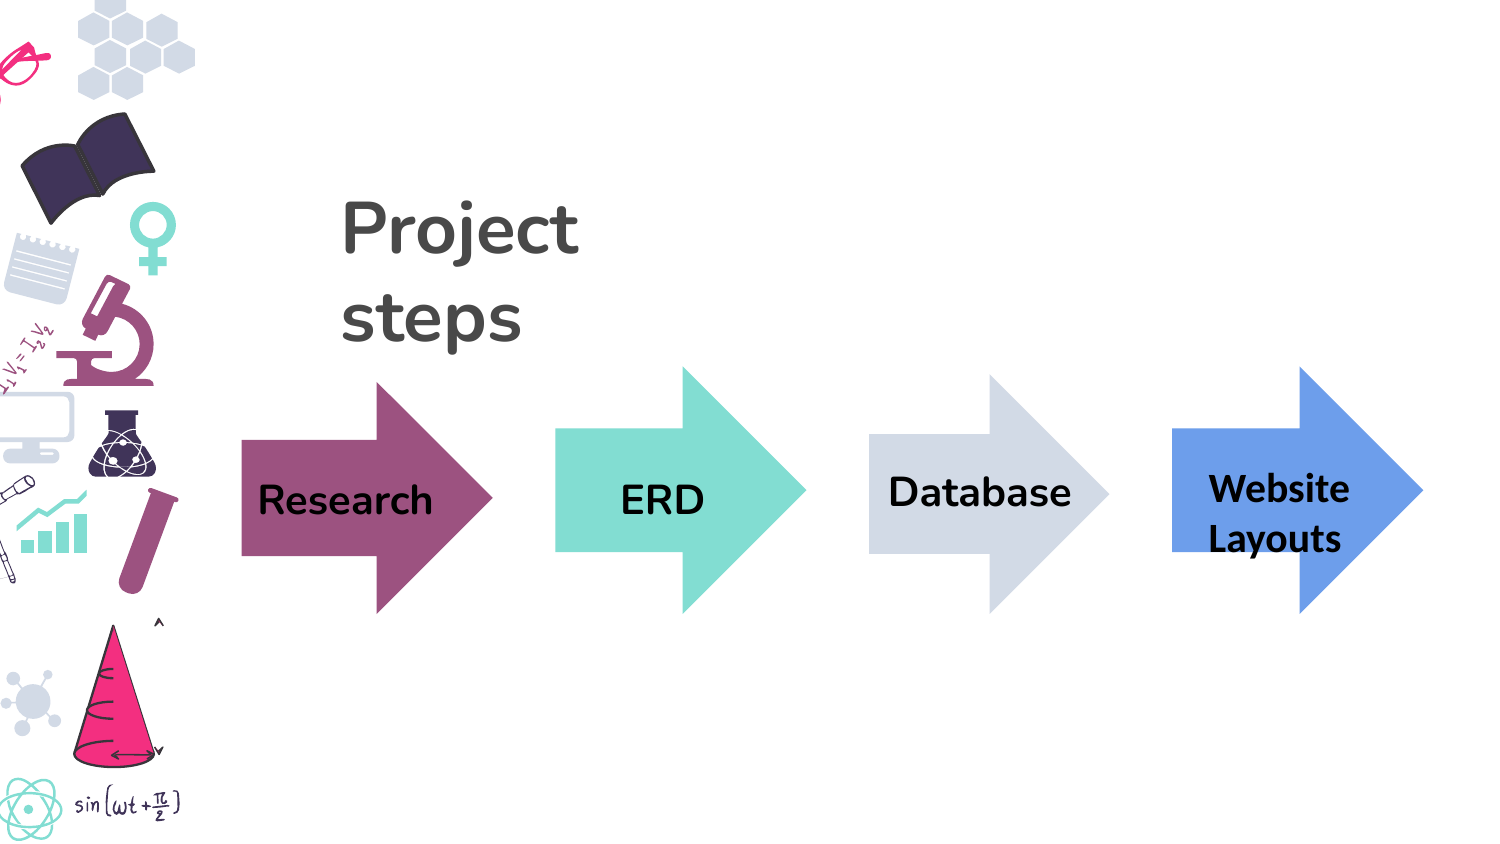

Project steps

Website Layouts
Database
Research
ERD